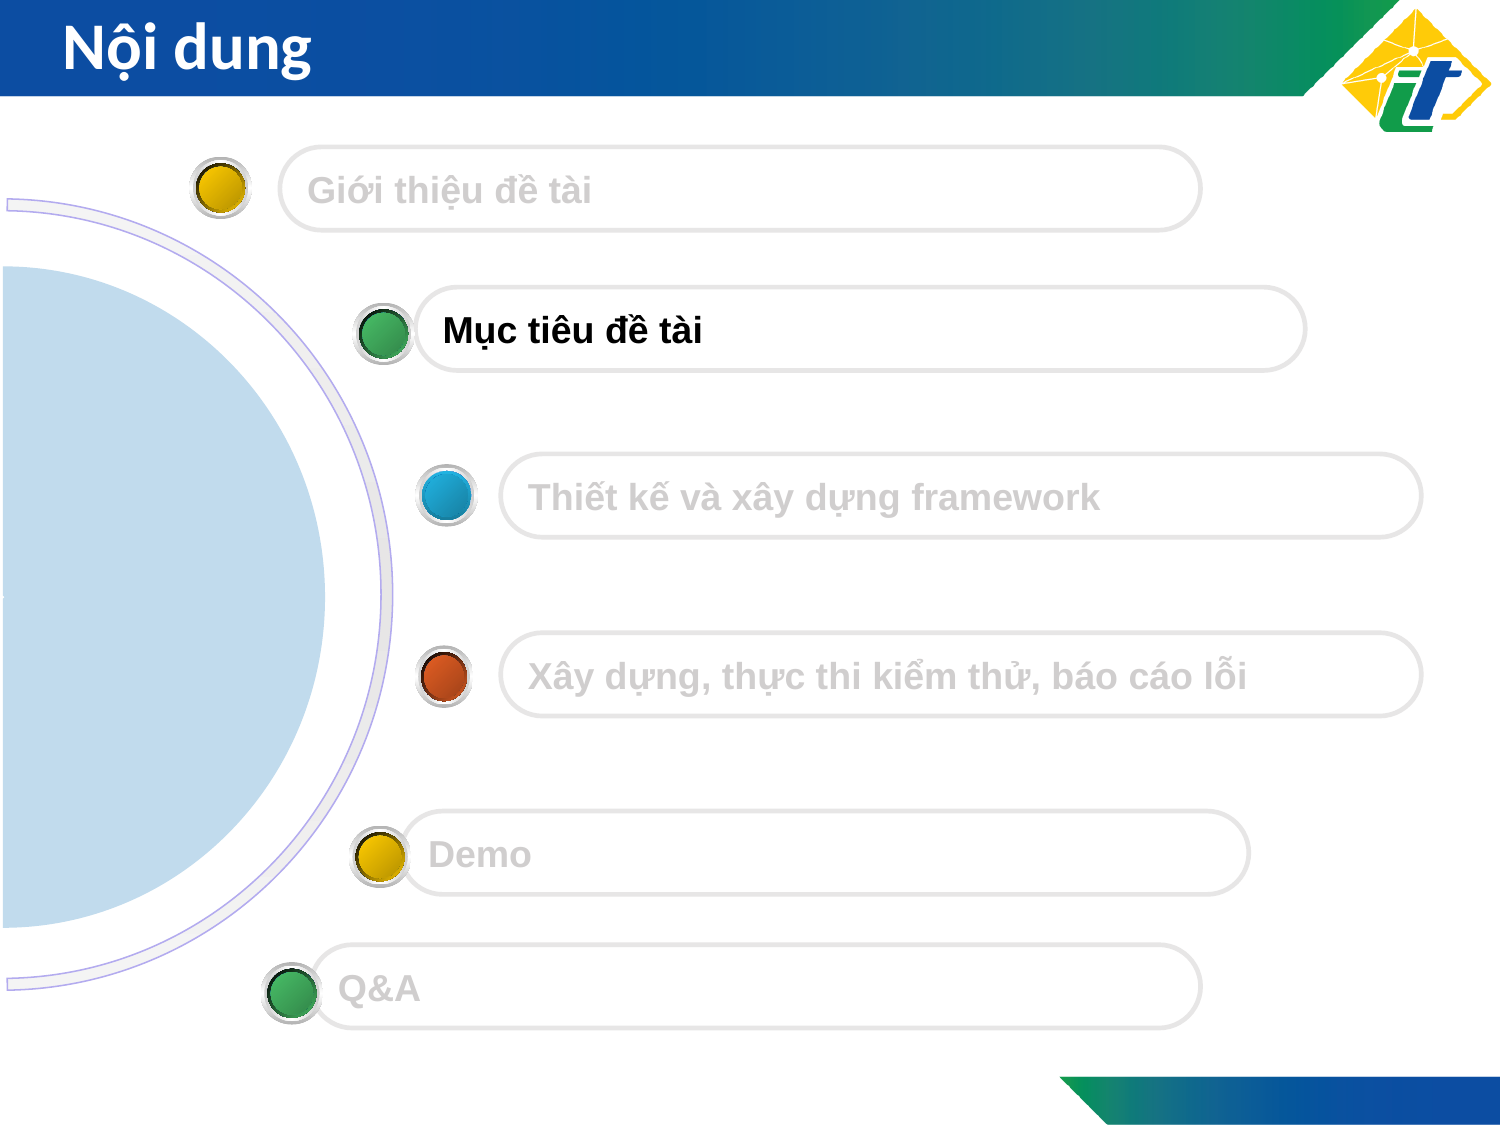

# Nội dung
Giới thiệu đề tài

Mục tiêu đề tài

Thiết kế và xây dựng framework

Xây dựng, thực thi kiểm thử, báo cáo lỗi

Demo

Q&A